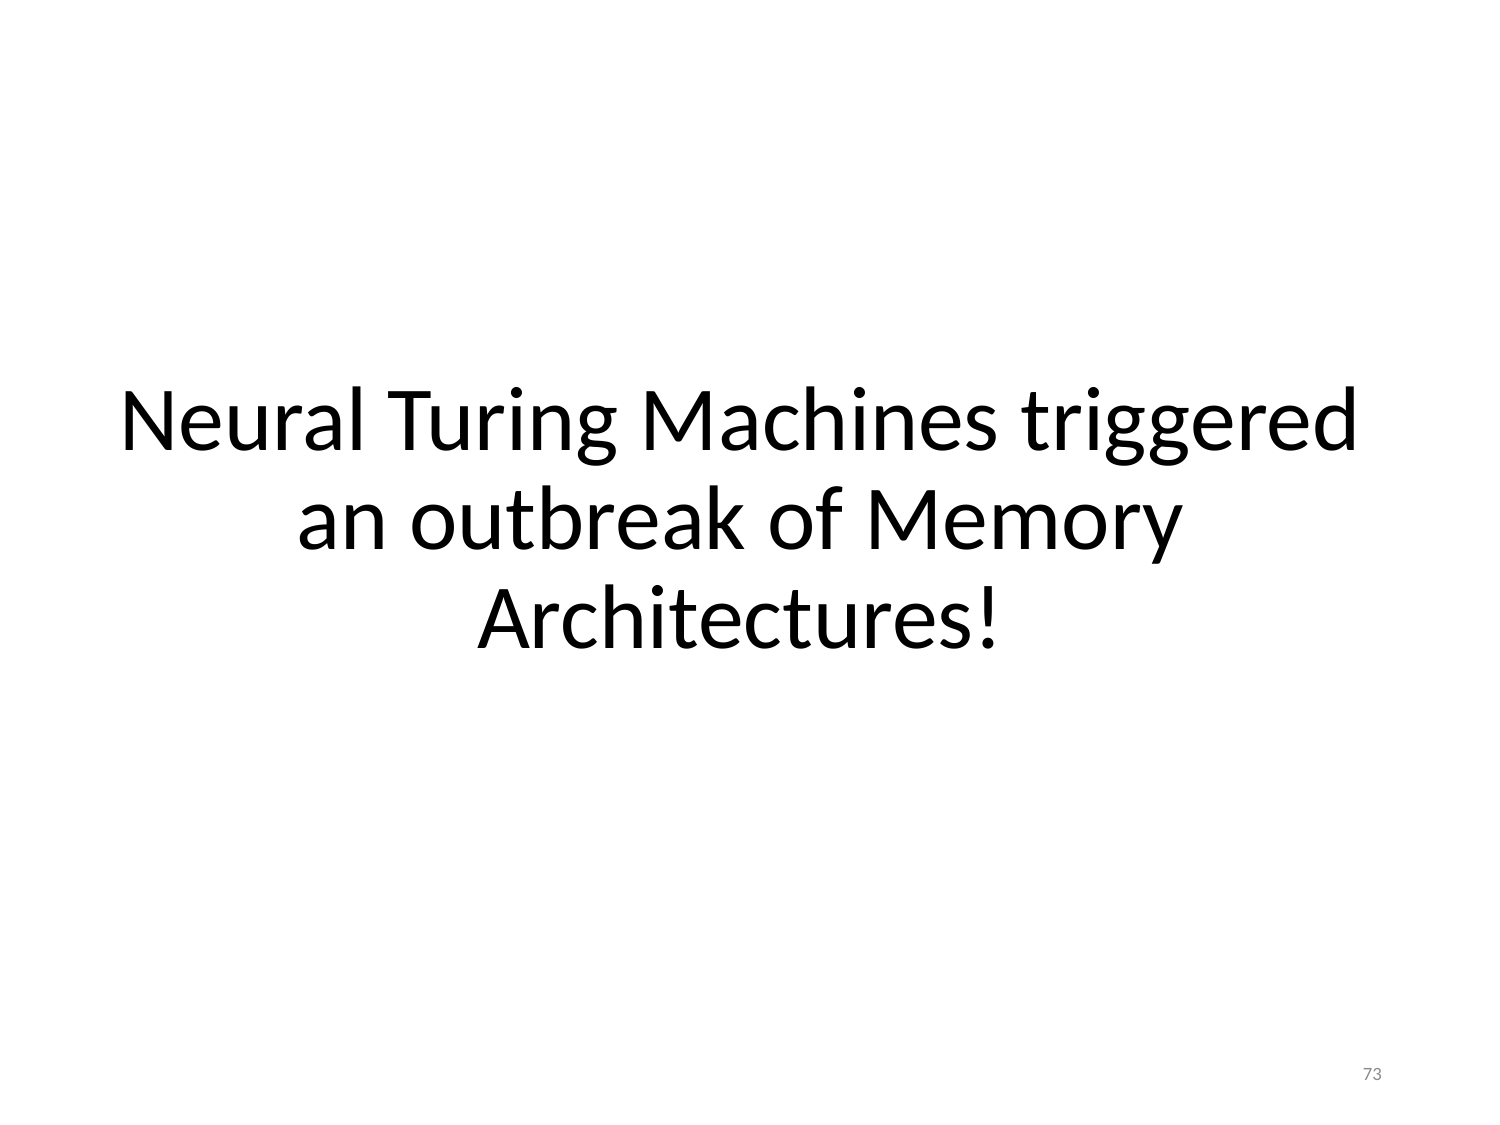

#

Neural Turing Machines triggered an outbreak of Memory Architectures!
73